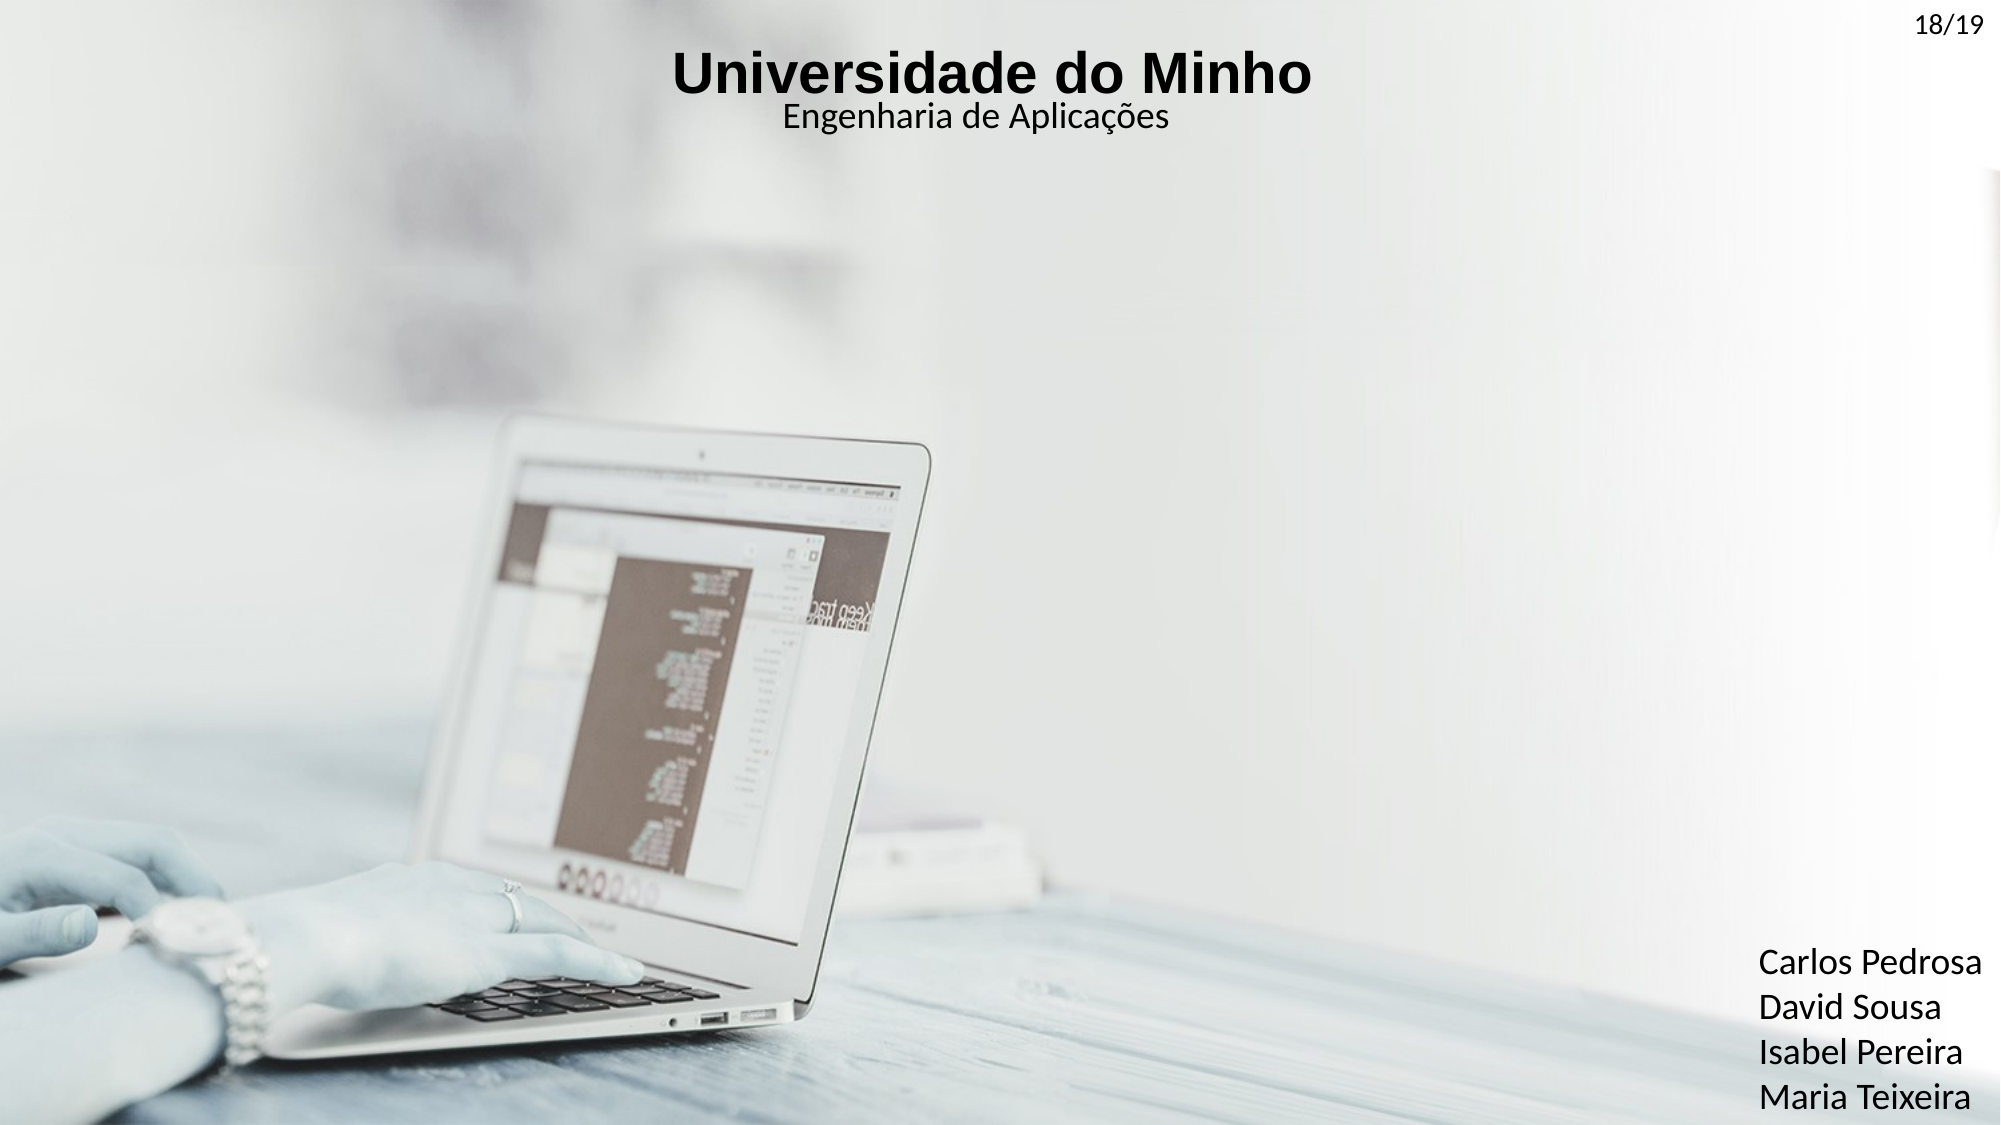

18/19
Universidade do Minho
Engenharia de Aplicações
Carlos Pedrosa
David Sousa
Isabel Pereira
Maria Teixeira